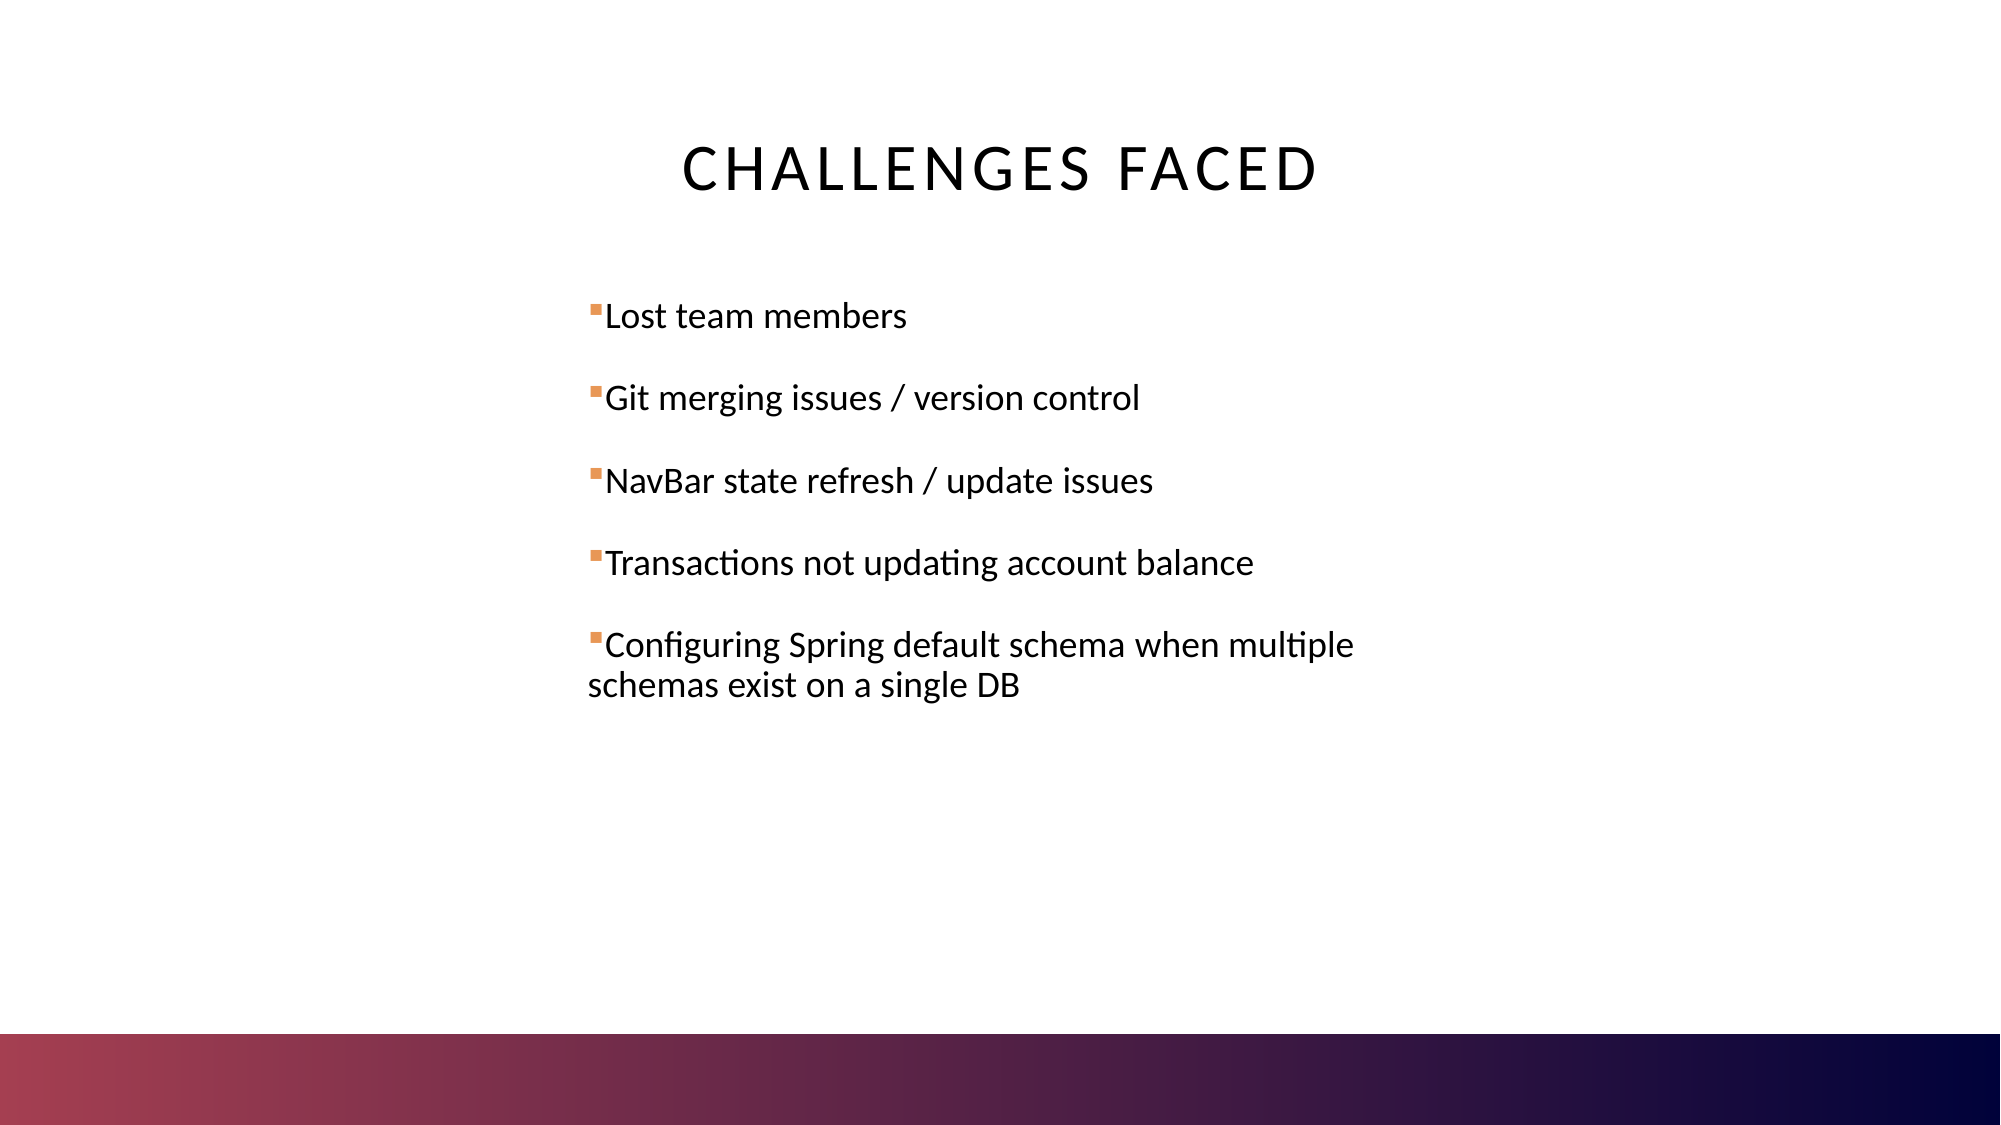

# Challenges faced

Lost team members
Git merging issues / version control
NavBar state refresh / update issues
Transactions not updating account balance
Configuring Spring default schema when multiple schemas exist on a single DB